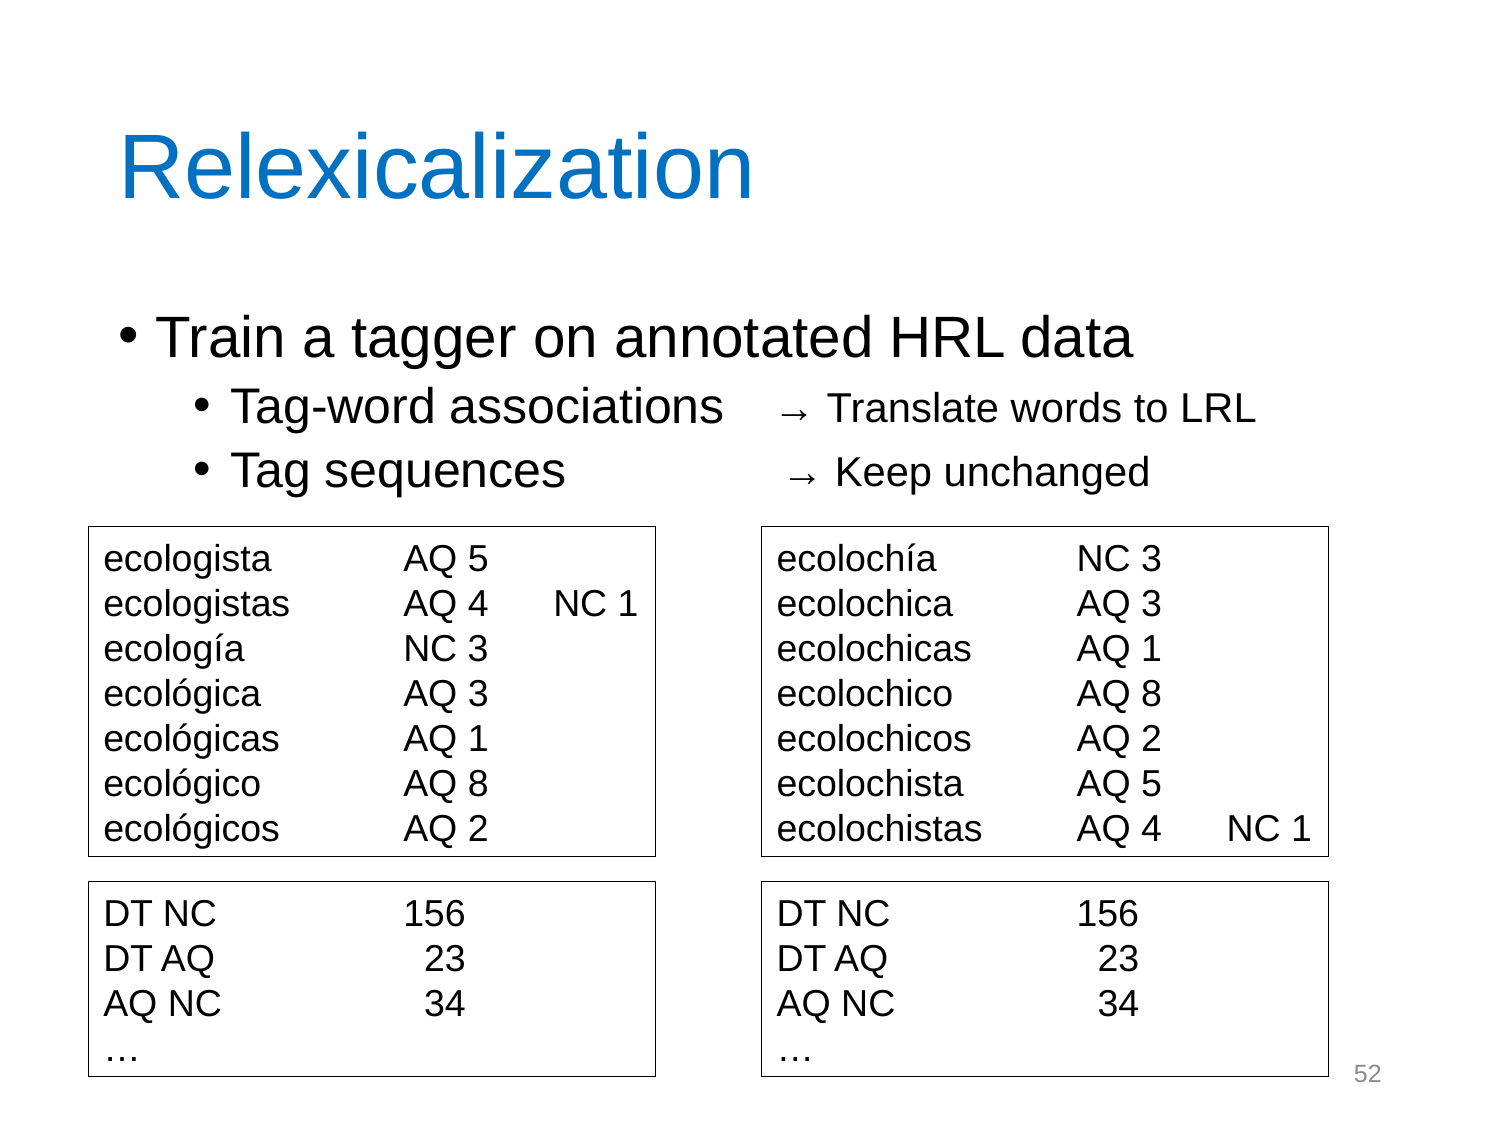

# Relexicalization
Train a tagger on annotated HRL data
Tag-word associations
Tag sequences
→ Translate words to LRL
→ Keep unchanged
ecolochía	NC 3
ecolochica	AQ 3
ecolochicas	AQ 1
ecolochico	AQ 8
ecolochicos	AQ 2
ecolochista	AQ 5
ecolochistas	AQ 4	NC 1
ecologista	AQ 5
ecologistas	AQ 4	NC 1
ecología		NC 3
ecológica	AQ 3
ecológicas	AQ 1
ecológico	AQ 8
ecológicos	AQ 2
DT NC		156
DT AQ		  23
AQ NC		  34
…
DT NC		156
DT AQ		  23
AQ NC		  34
…
52